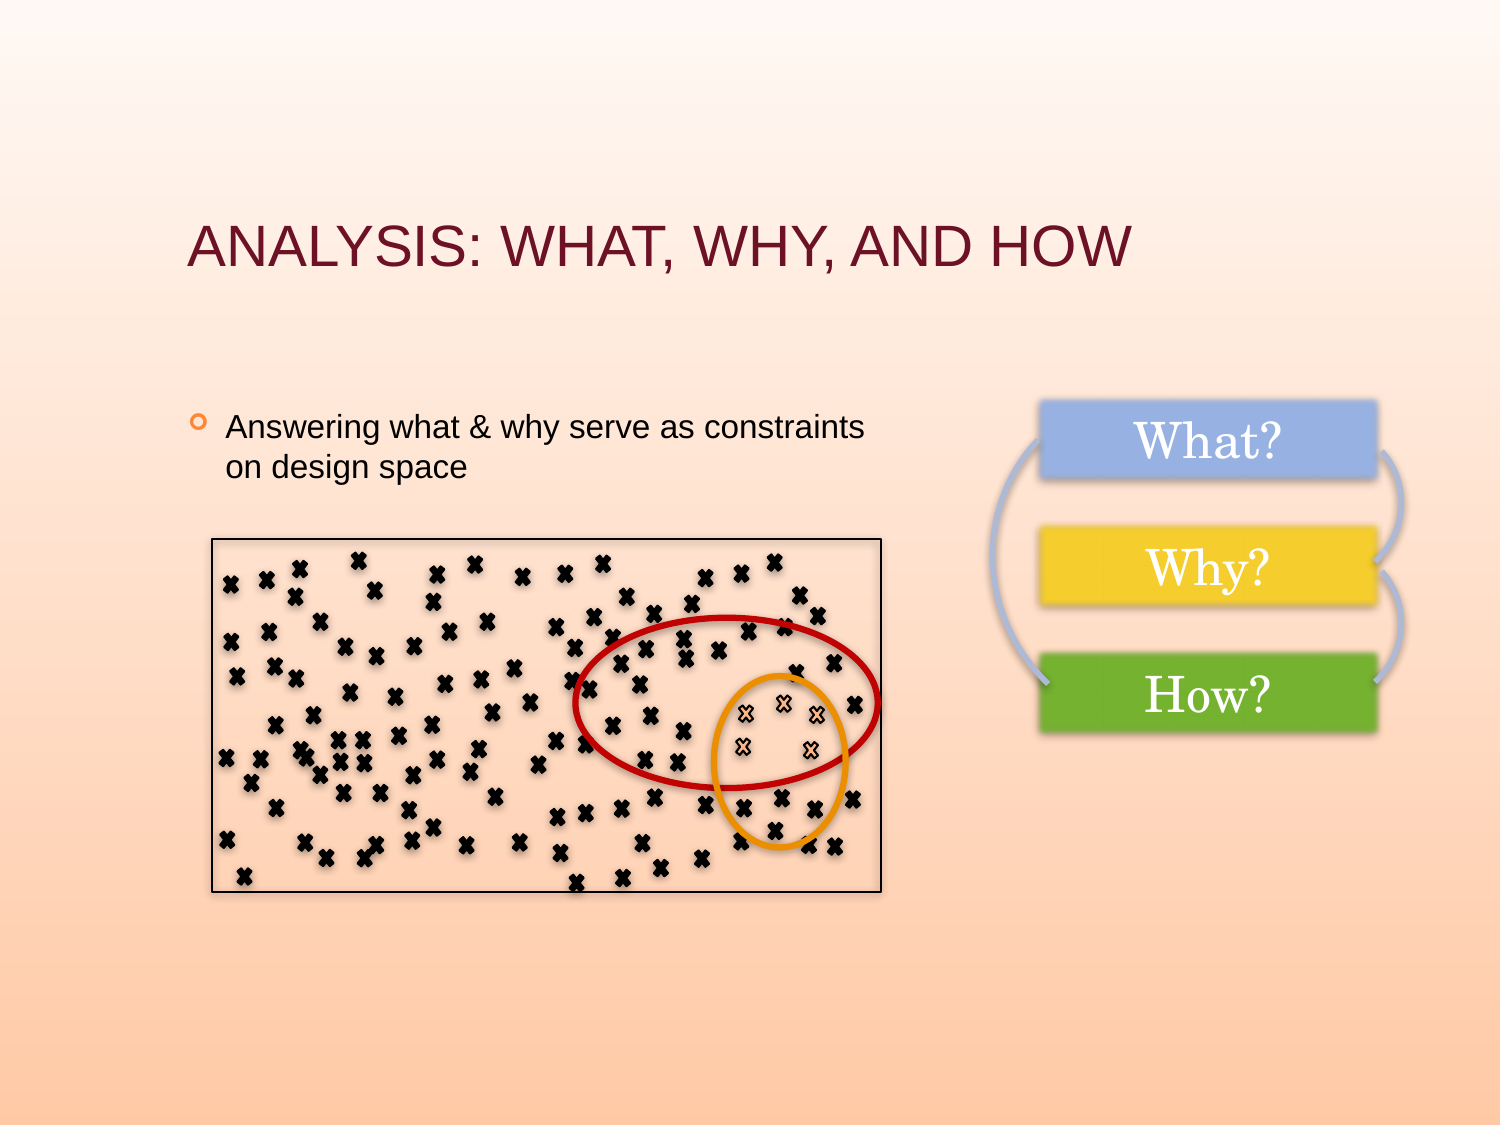

# Analysis: what, why, and how

What?

Why?

How?
Answering what & why serve as constraints on design space

67